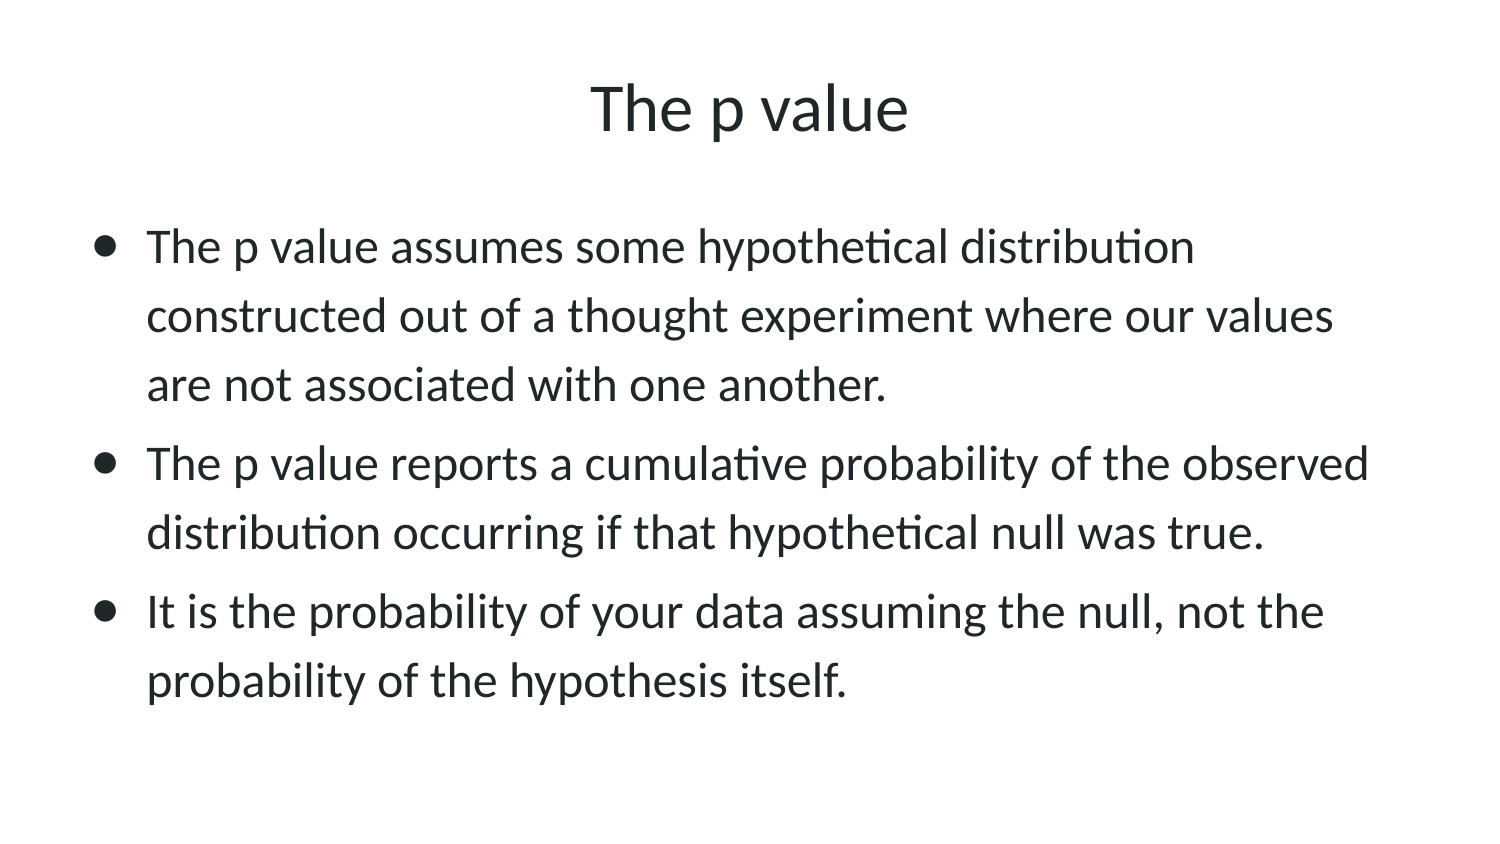

# The p value
The p value assumes some hypothetical distribution constructed out of a thought experiment where our values are not associated with one another.
The p value reports a cumulative probability of the observed distribution occurring if that hypothetical null was true.
It is the probability of your data assuming the null, not the probability of the hypothesis itself.